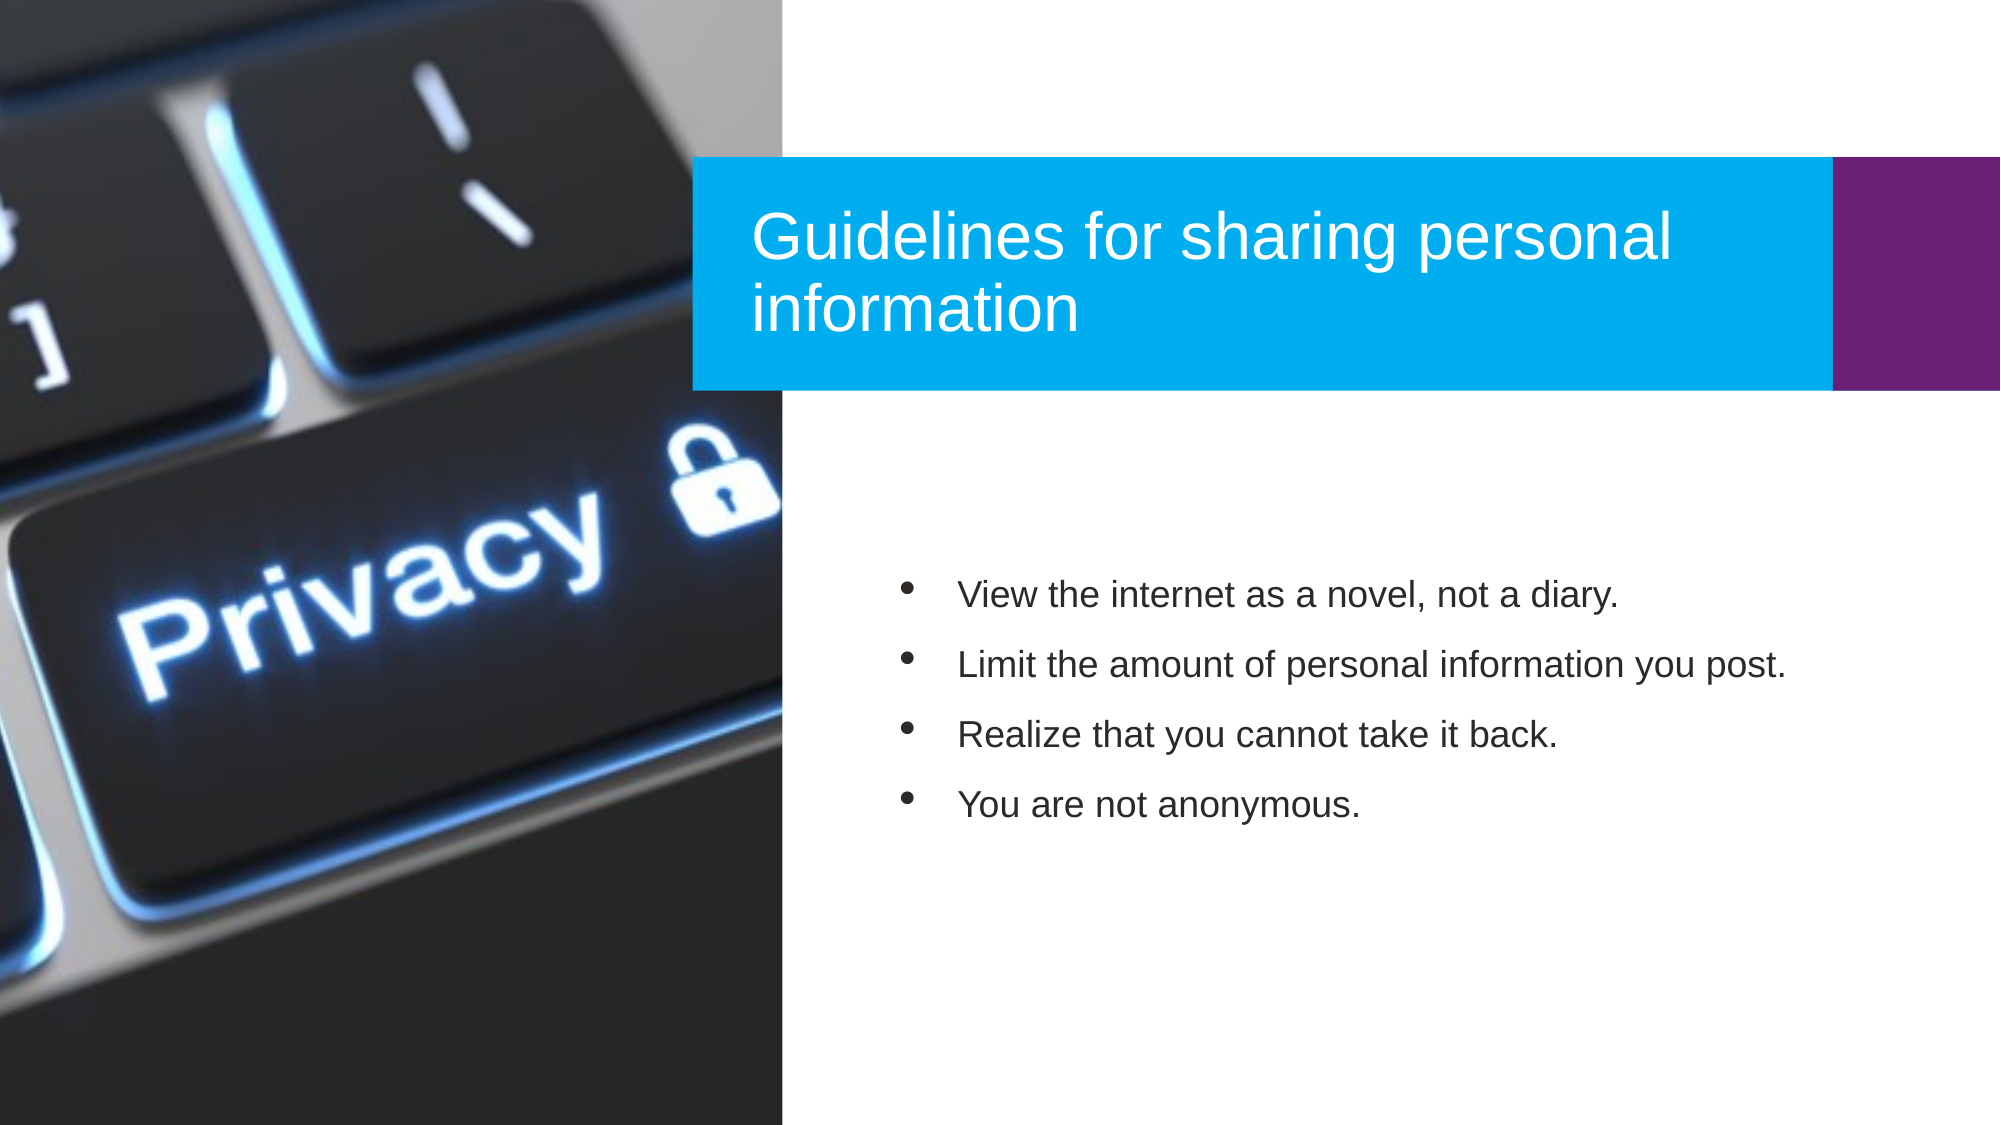

Guidelines for sharing personal information

View the internet as a novel, not a diary.
Limit the amount of personal information you post.
Realize that you cannot take it back.
You are not anonymous.